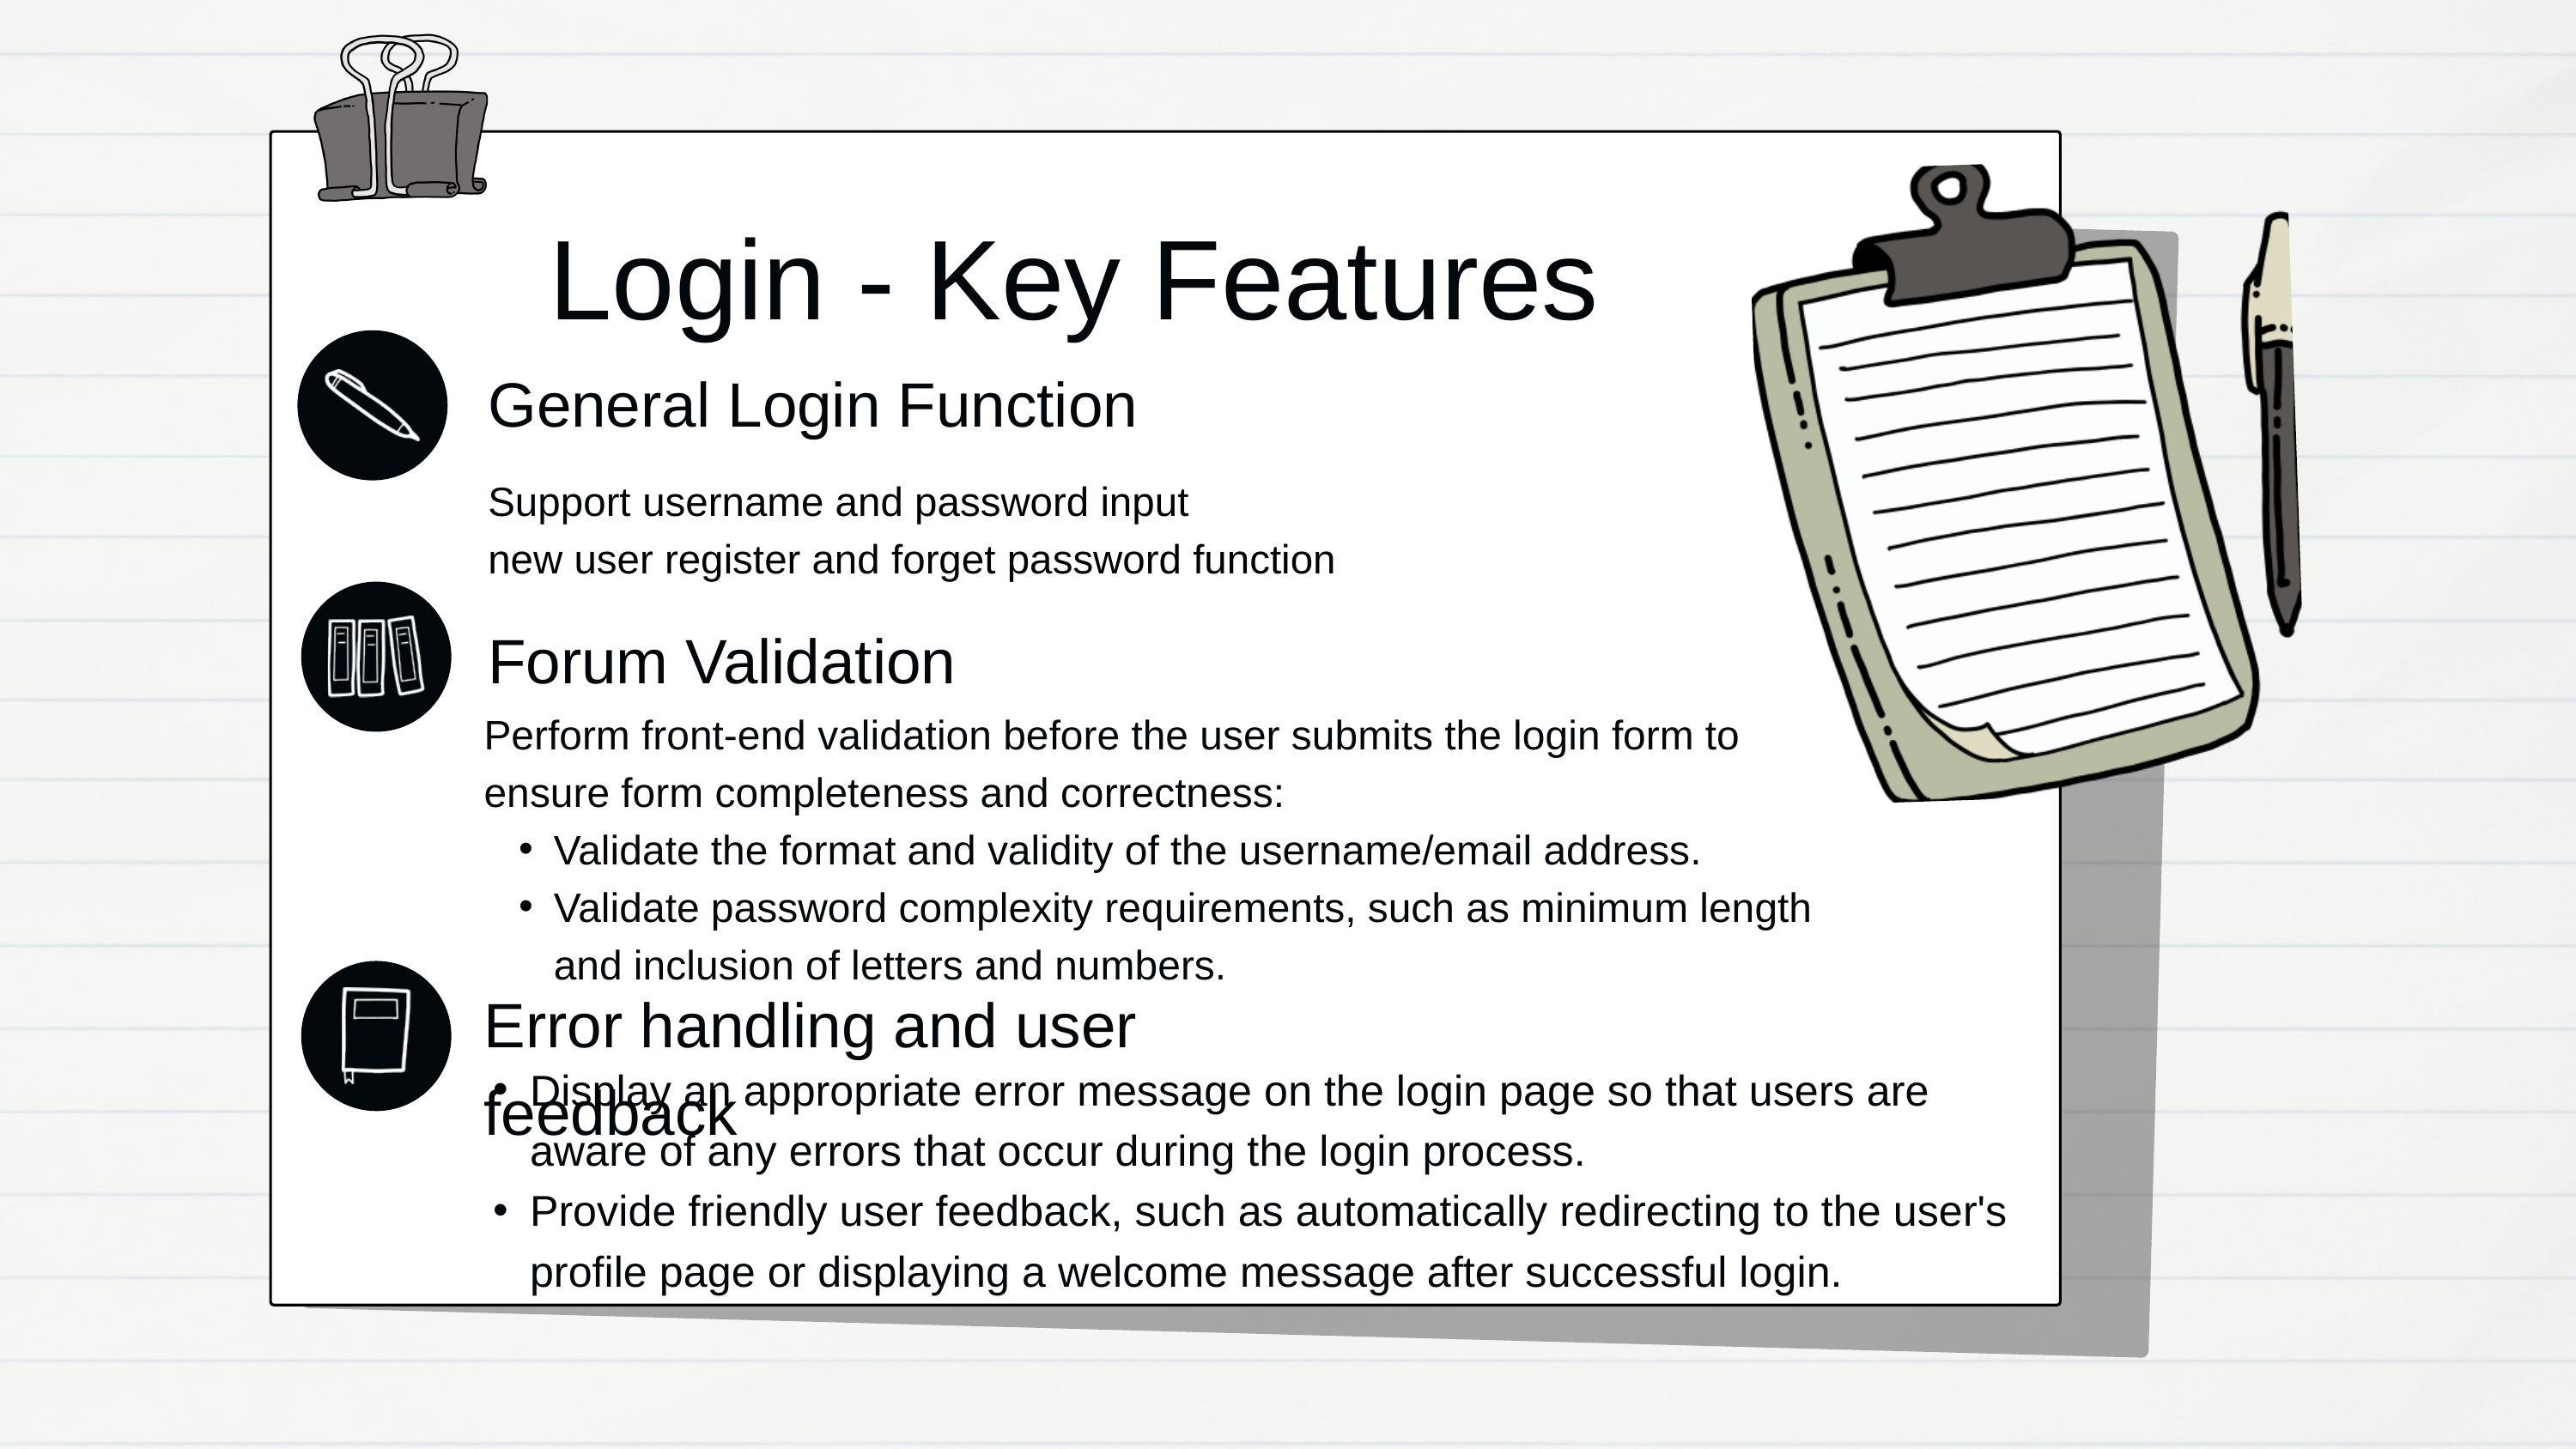

Login - Key Features

General Login Function

Support username and password input
new user register and forget password function

Forum Validation

Perform front-end validation before the user submits the login form to ensure form completeness and correctness:
Validate the format and validity of the username/email address.
Validate password complexity requirements, such as minimum length and inclusion of letters and numbers.

Error handling and user feedback

Display an appropriate error message on the login page so that users are aware of any errors that occur during the login process.
Provide friendly user feedback, such as automatically redirecting to the user's profile page or displaying a welcome message after successful login.